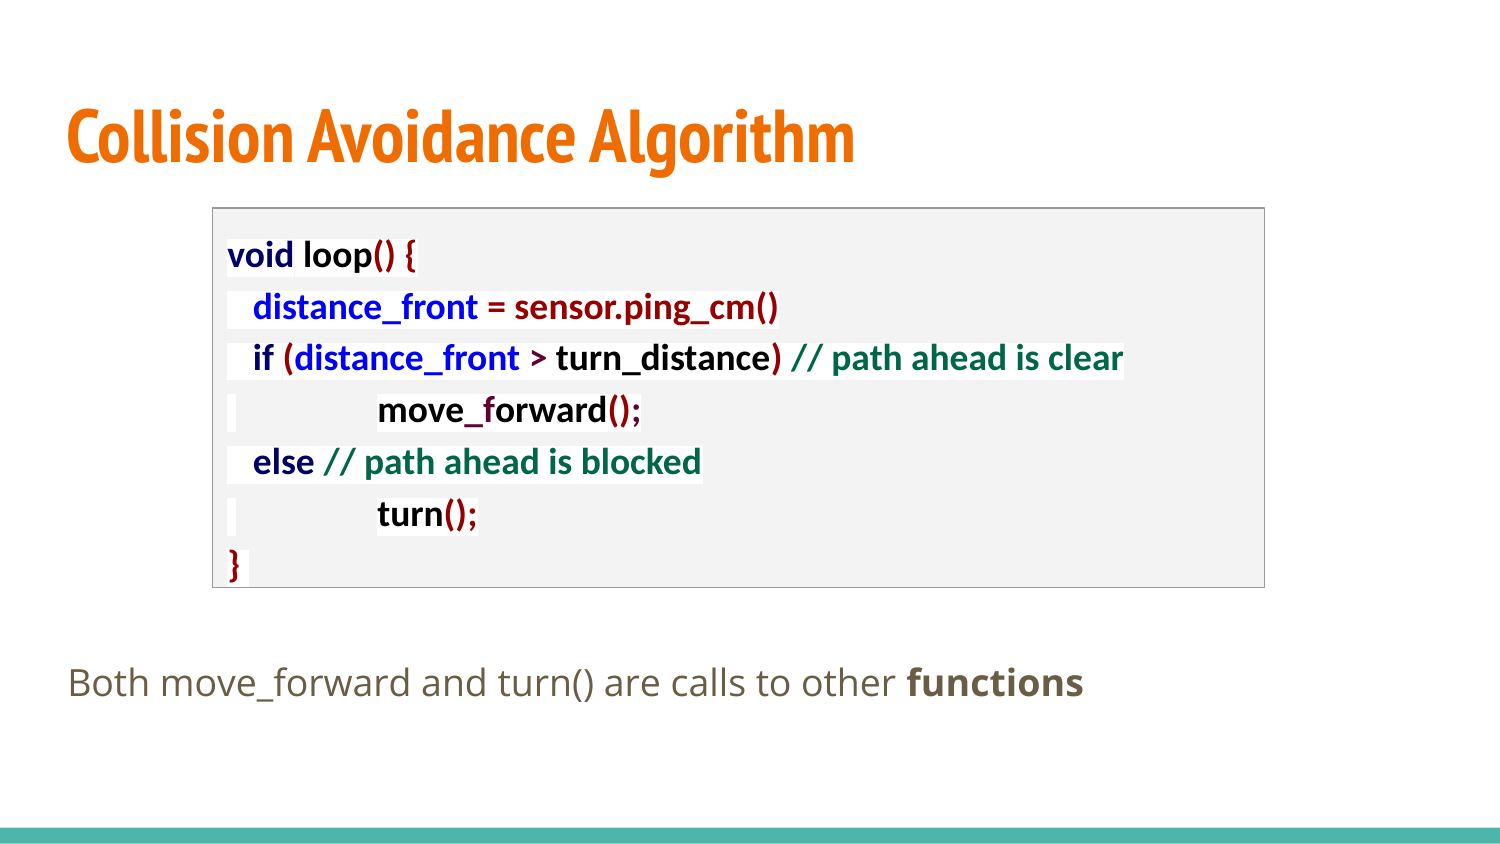

# Collision Avoidance Algorithm
void loop() {
   distance_front = sensor.ping_cm()
   if (distance_front > turn_distance) // path ahead is clear
 	move_forward();
   else // path ahead is blocked
 	turn();
}

Both move_forward and turn() are calls to other functions